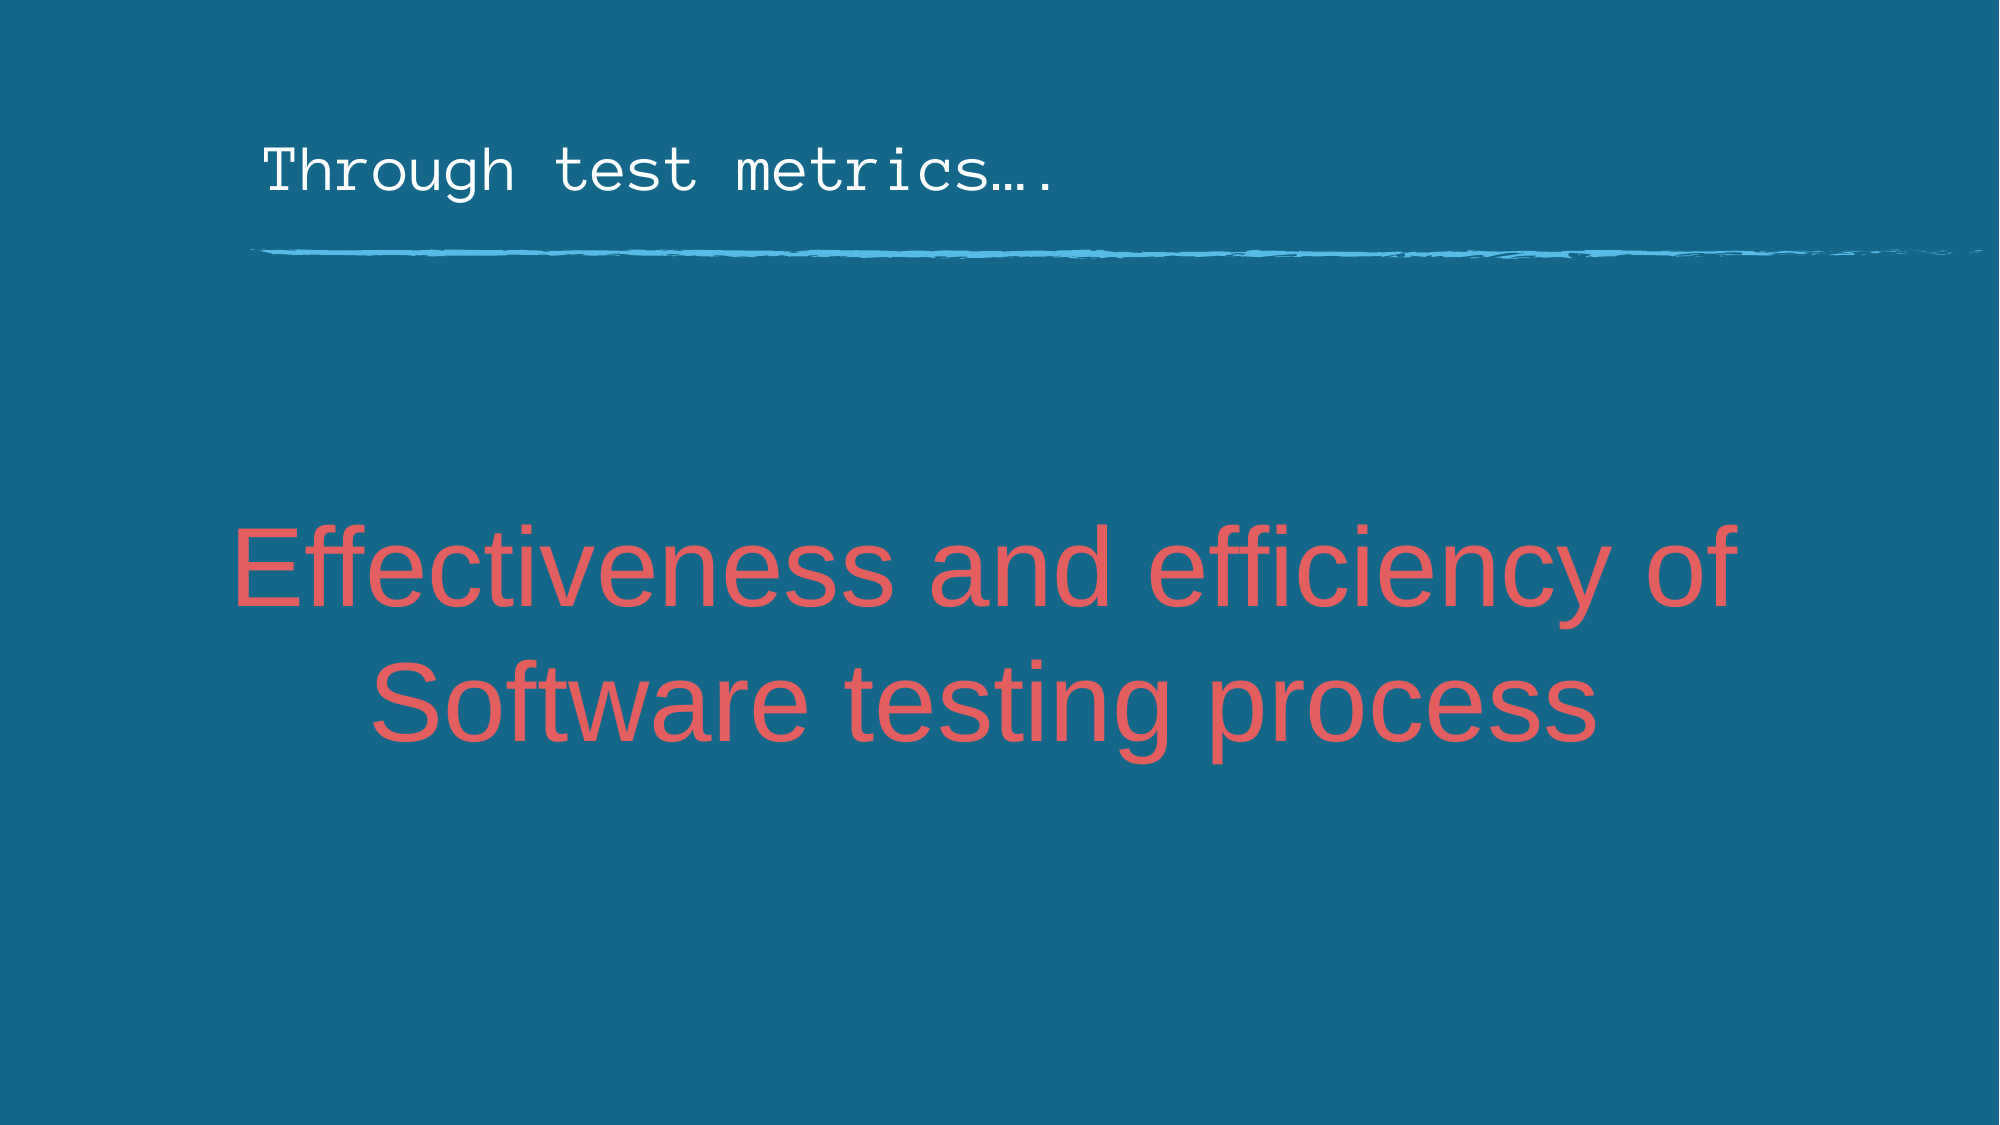

# Through test metrics….
Effectiveness and efficiency of
Software testing process